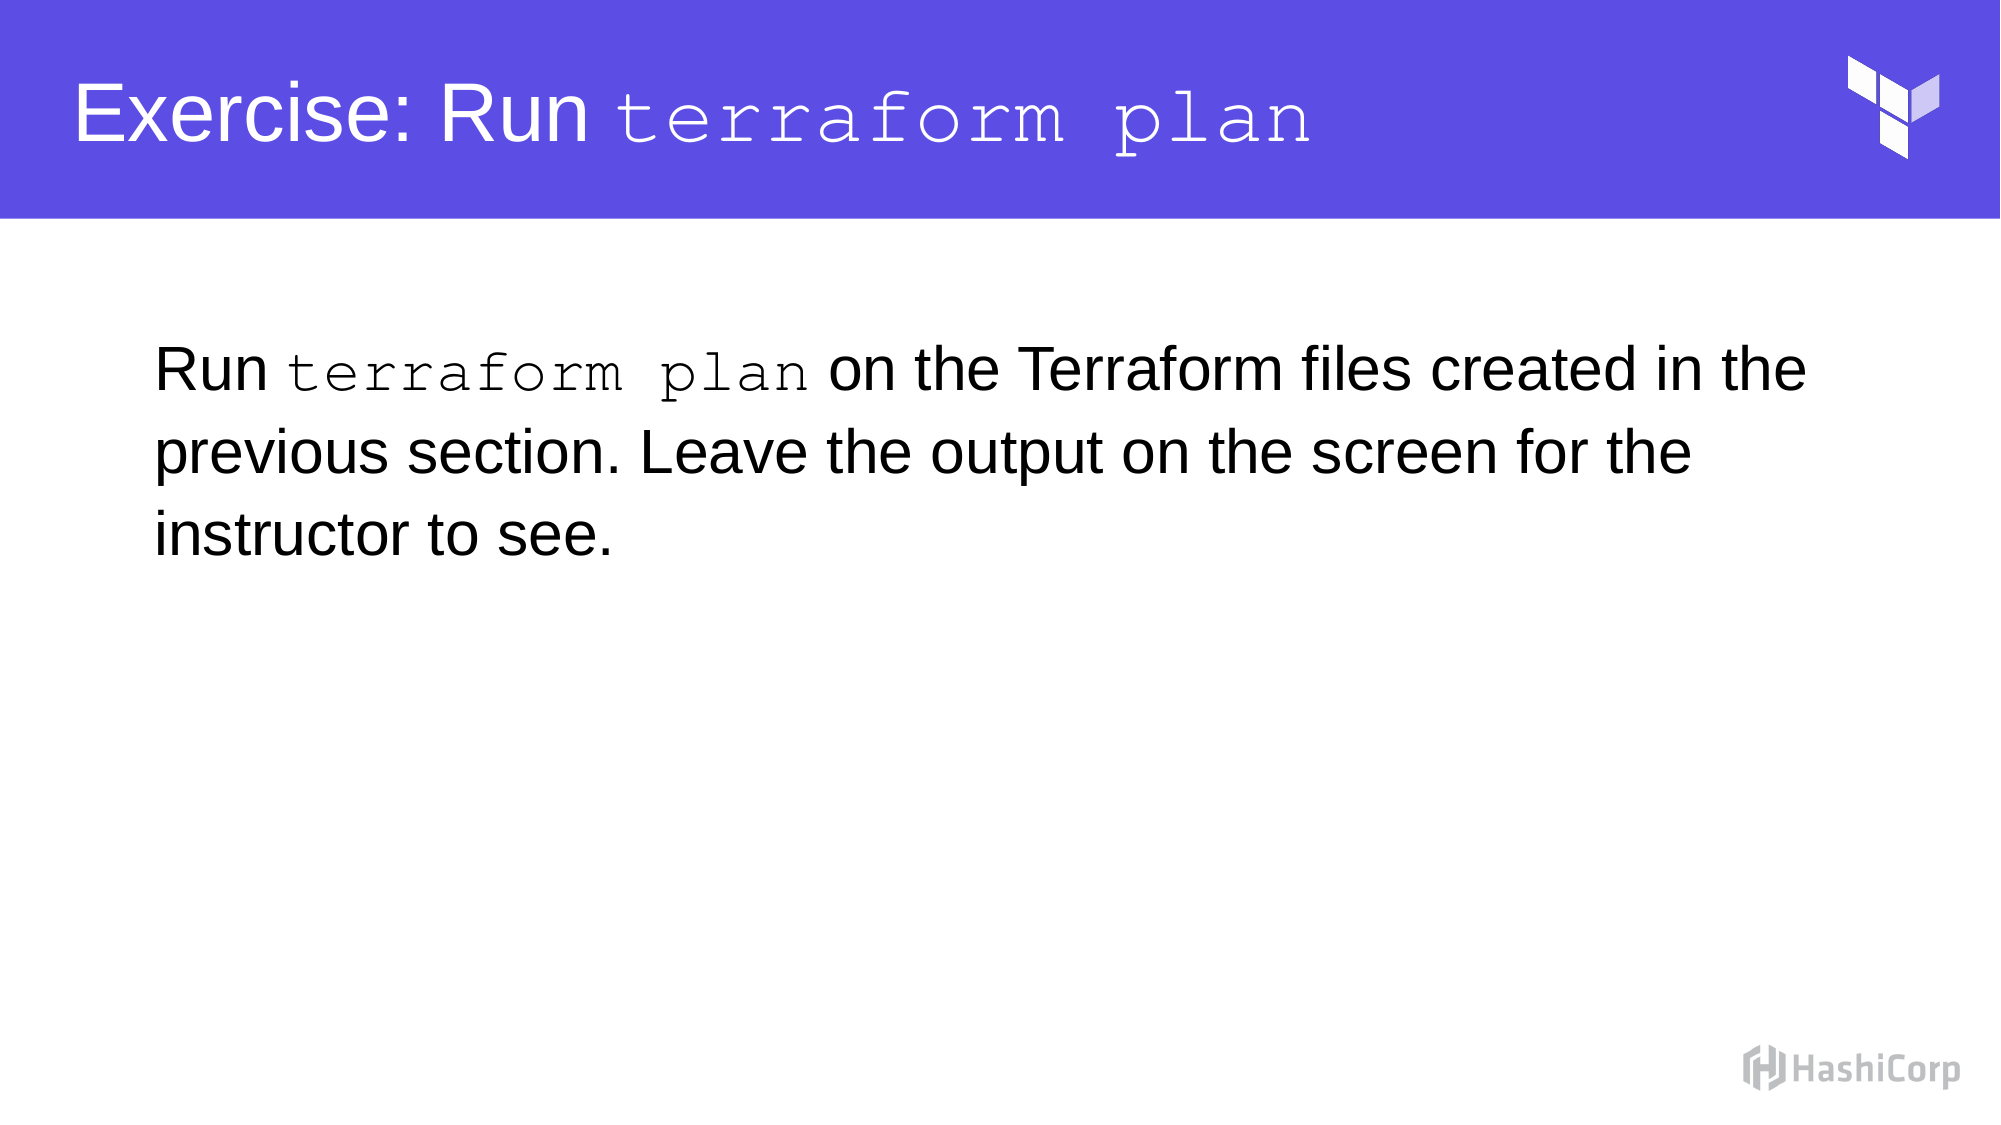

# Exercise: Run terraform plan
Run terraform plan on the Terraform files created in the previous section. Leave the output on the screen for the instructor to see.